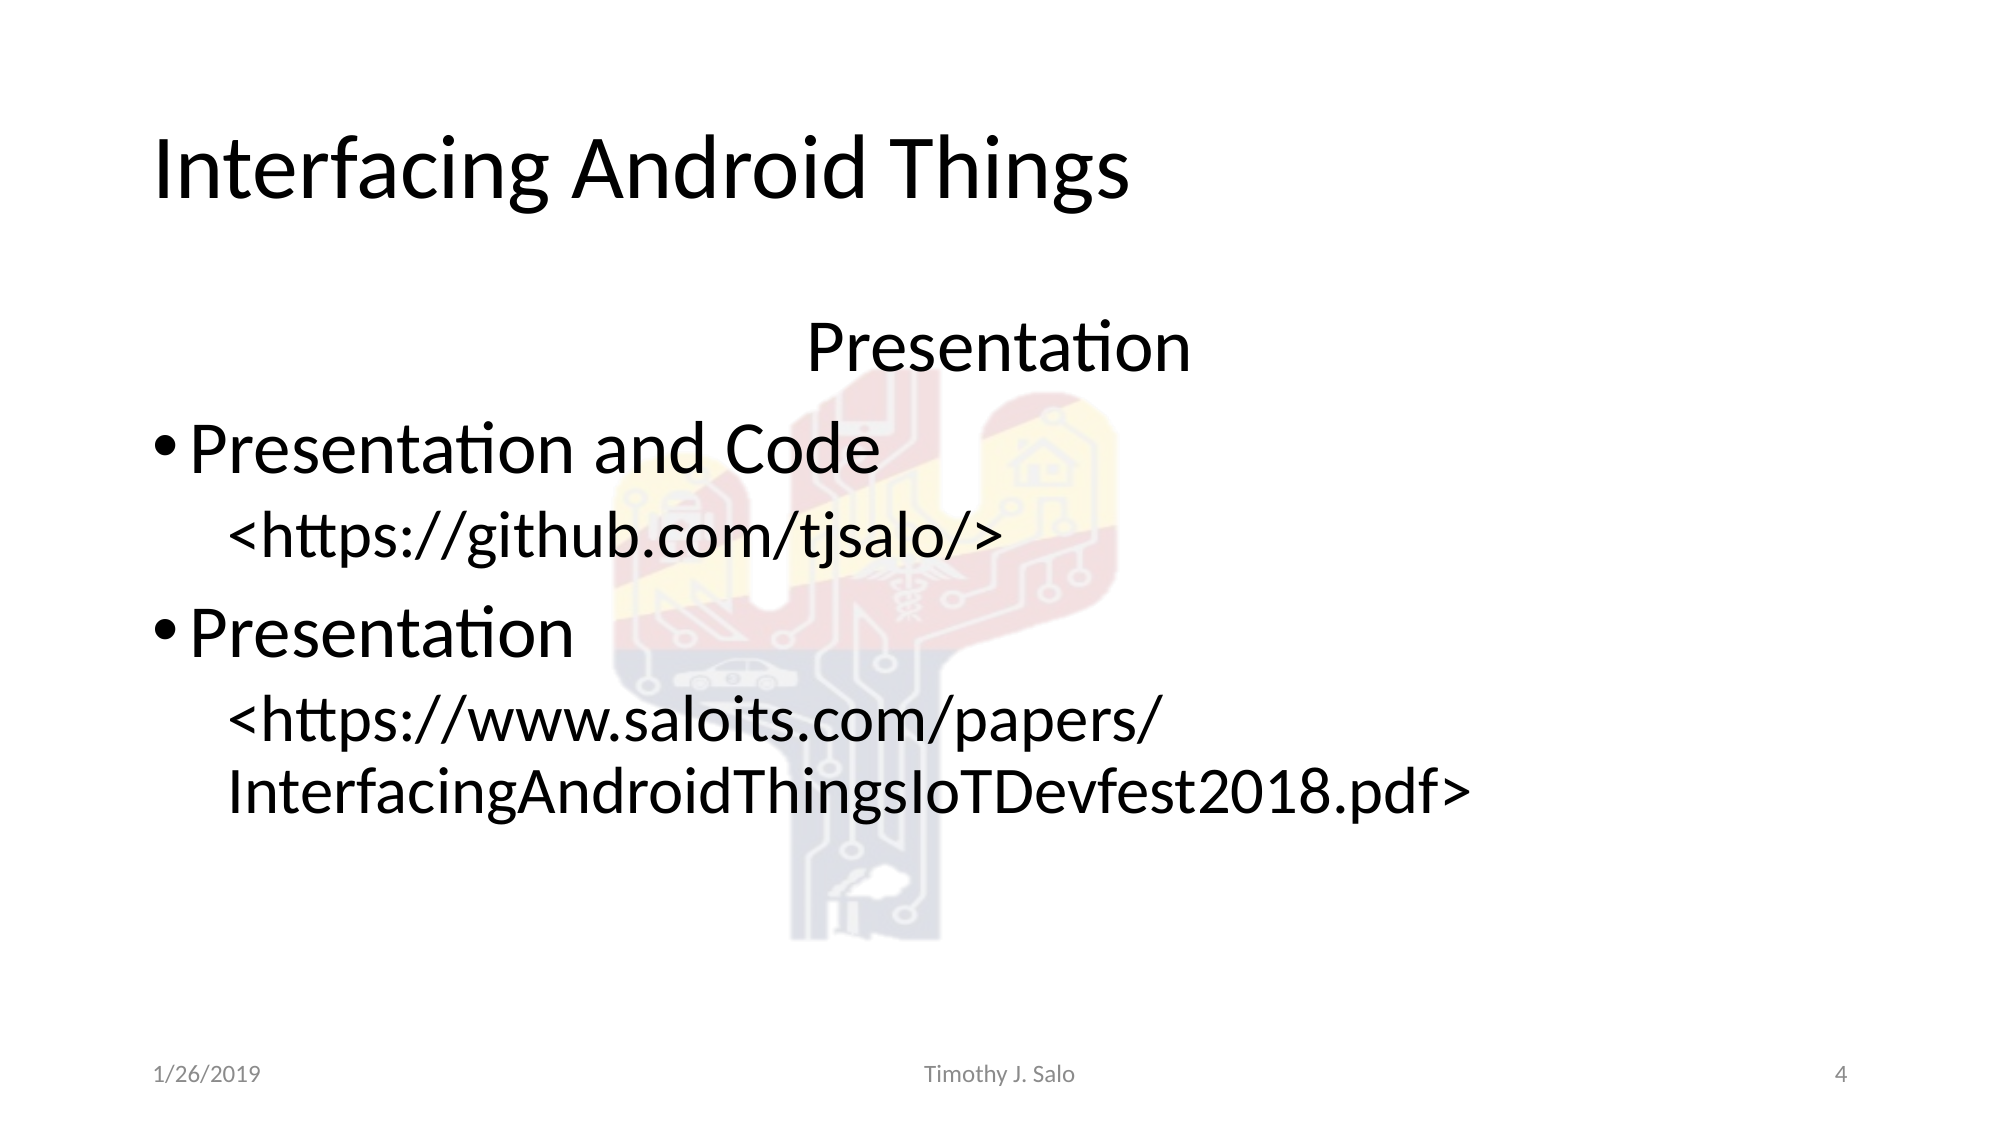

# Interfacing Android Things
Presentation
Presentation and Code
<https://github.com/tjsalo/>
Presentation
<https://www.saloits.com/papers/InterfacingAndroidThingsIoTDevfest2018.pdf>
1/26/2019
Timothy J. Salo
4